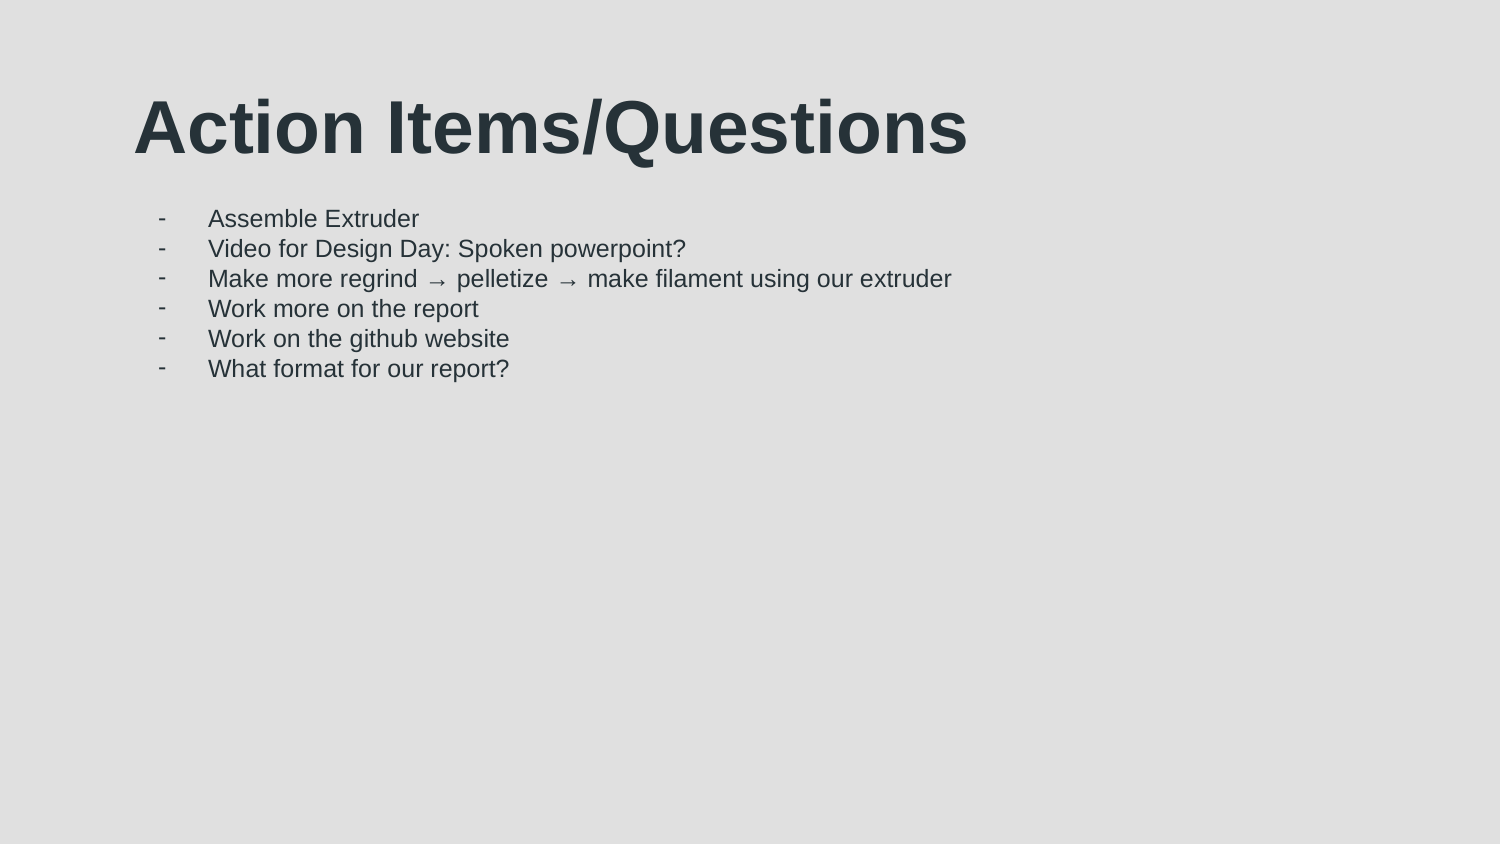

# Action Items/Questions
Assemble Extruder
Video for Design Day: Spoken powerpoint?
Make more regrind → pelletize → make filament using our extruder
Work more on the report
Work on the github website
What format for our report?